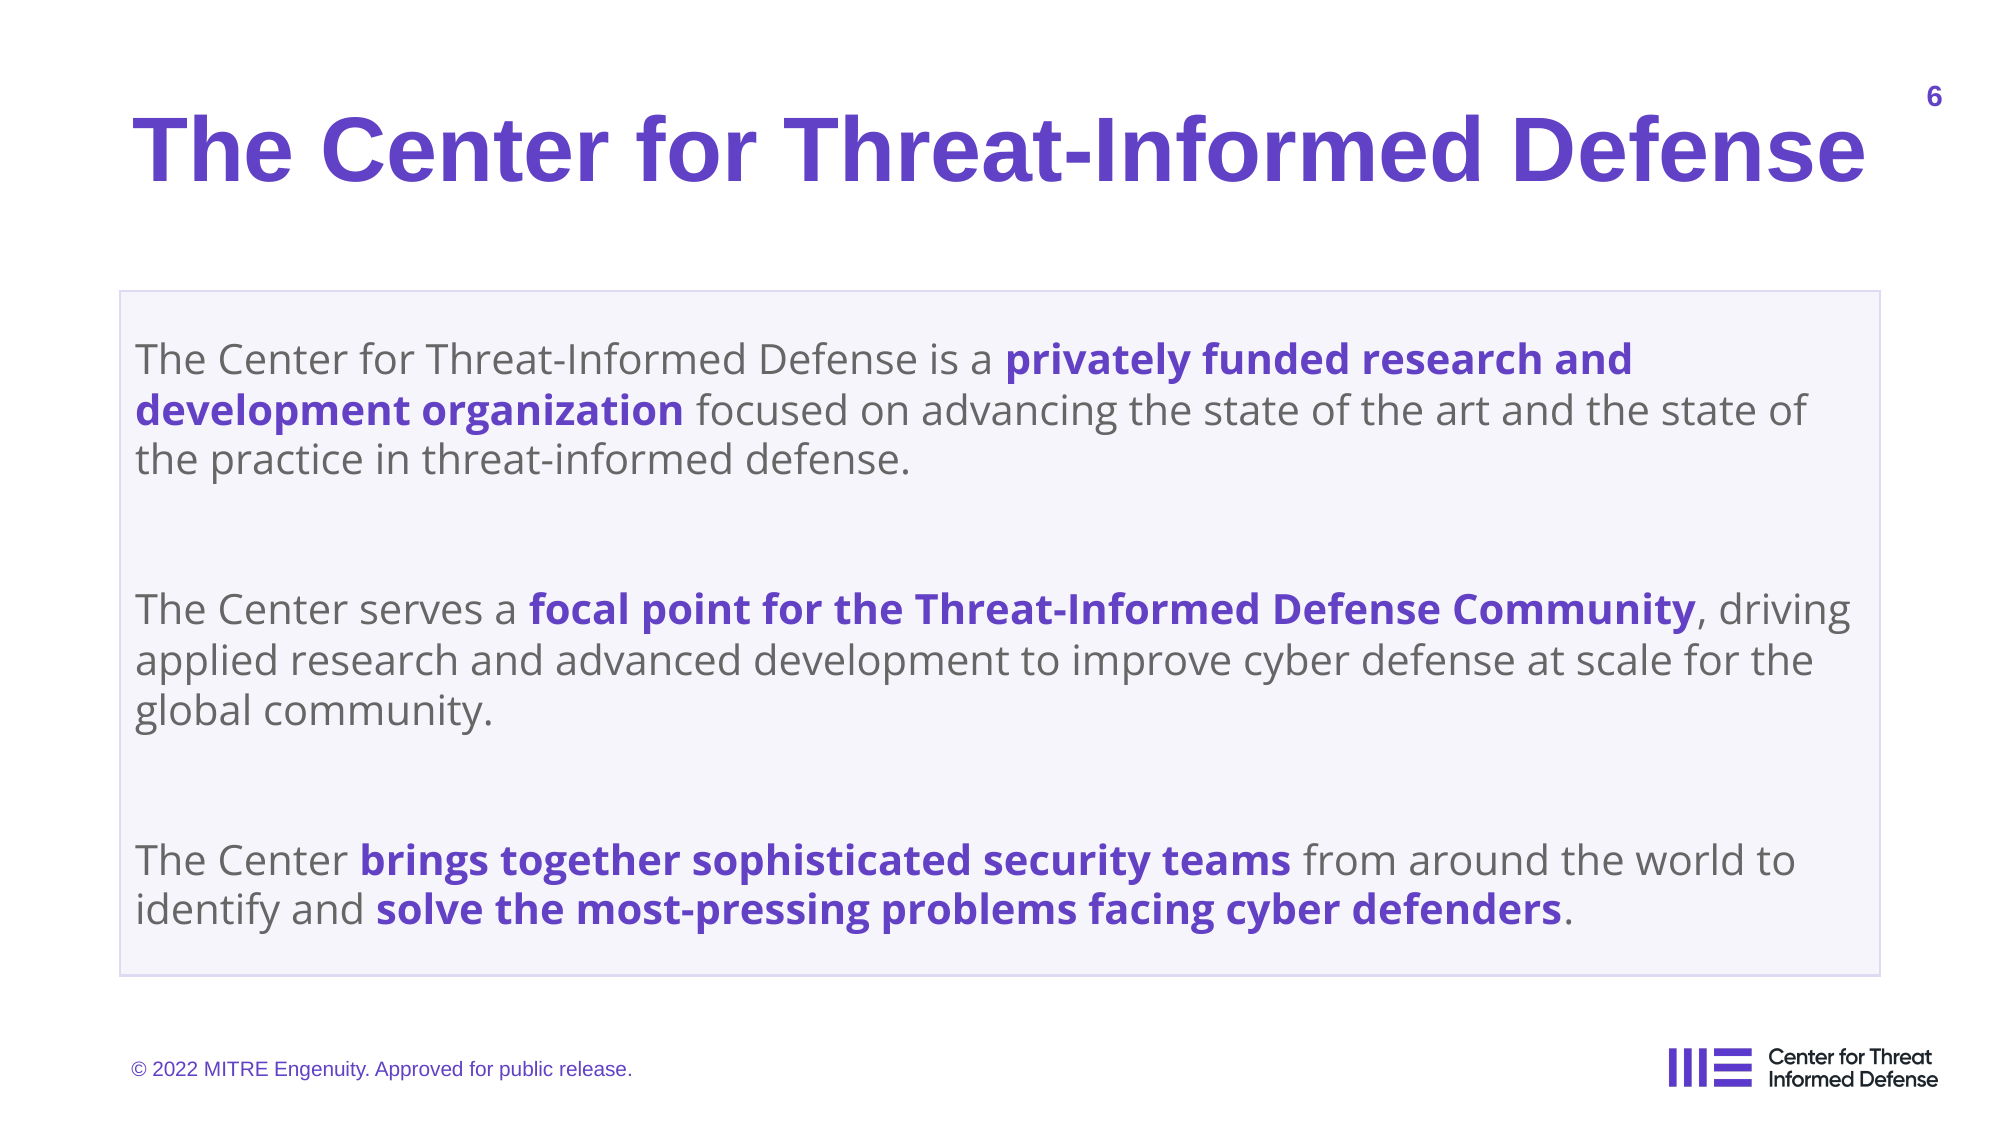

6
# The Center for Threat-Informed Defense
The Center for Threat-Informed Defense is a privately funded research and development organization focused on advancing the state of the art and the state of the practice in threat-informed defense.

The Center serves a focal point for the Threat-Informed Defense Community, driving applied research and advanced development to improve cyber defense at scale for the global community.

The Center brings together sophisticated security teams from around the world to identify and solve the most-pressing problems facing cyber defenders.
© 2022 MITRE Engenuity. Approved for public release.